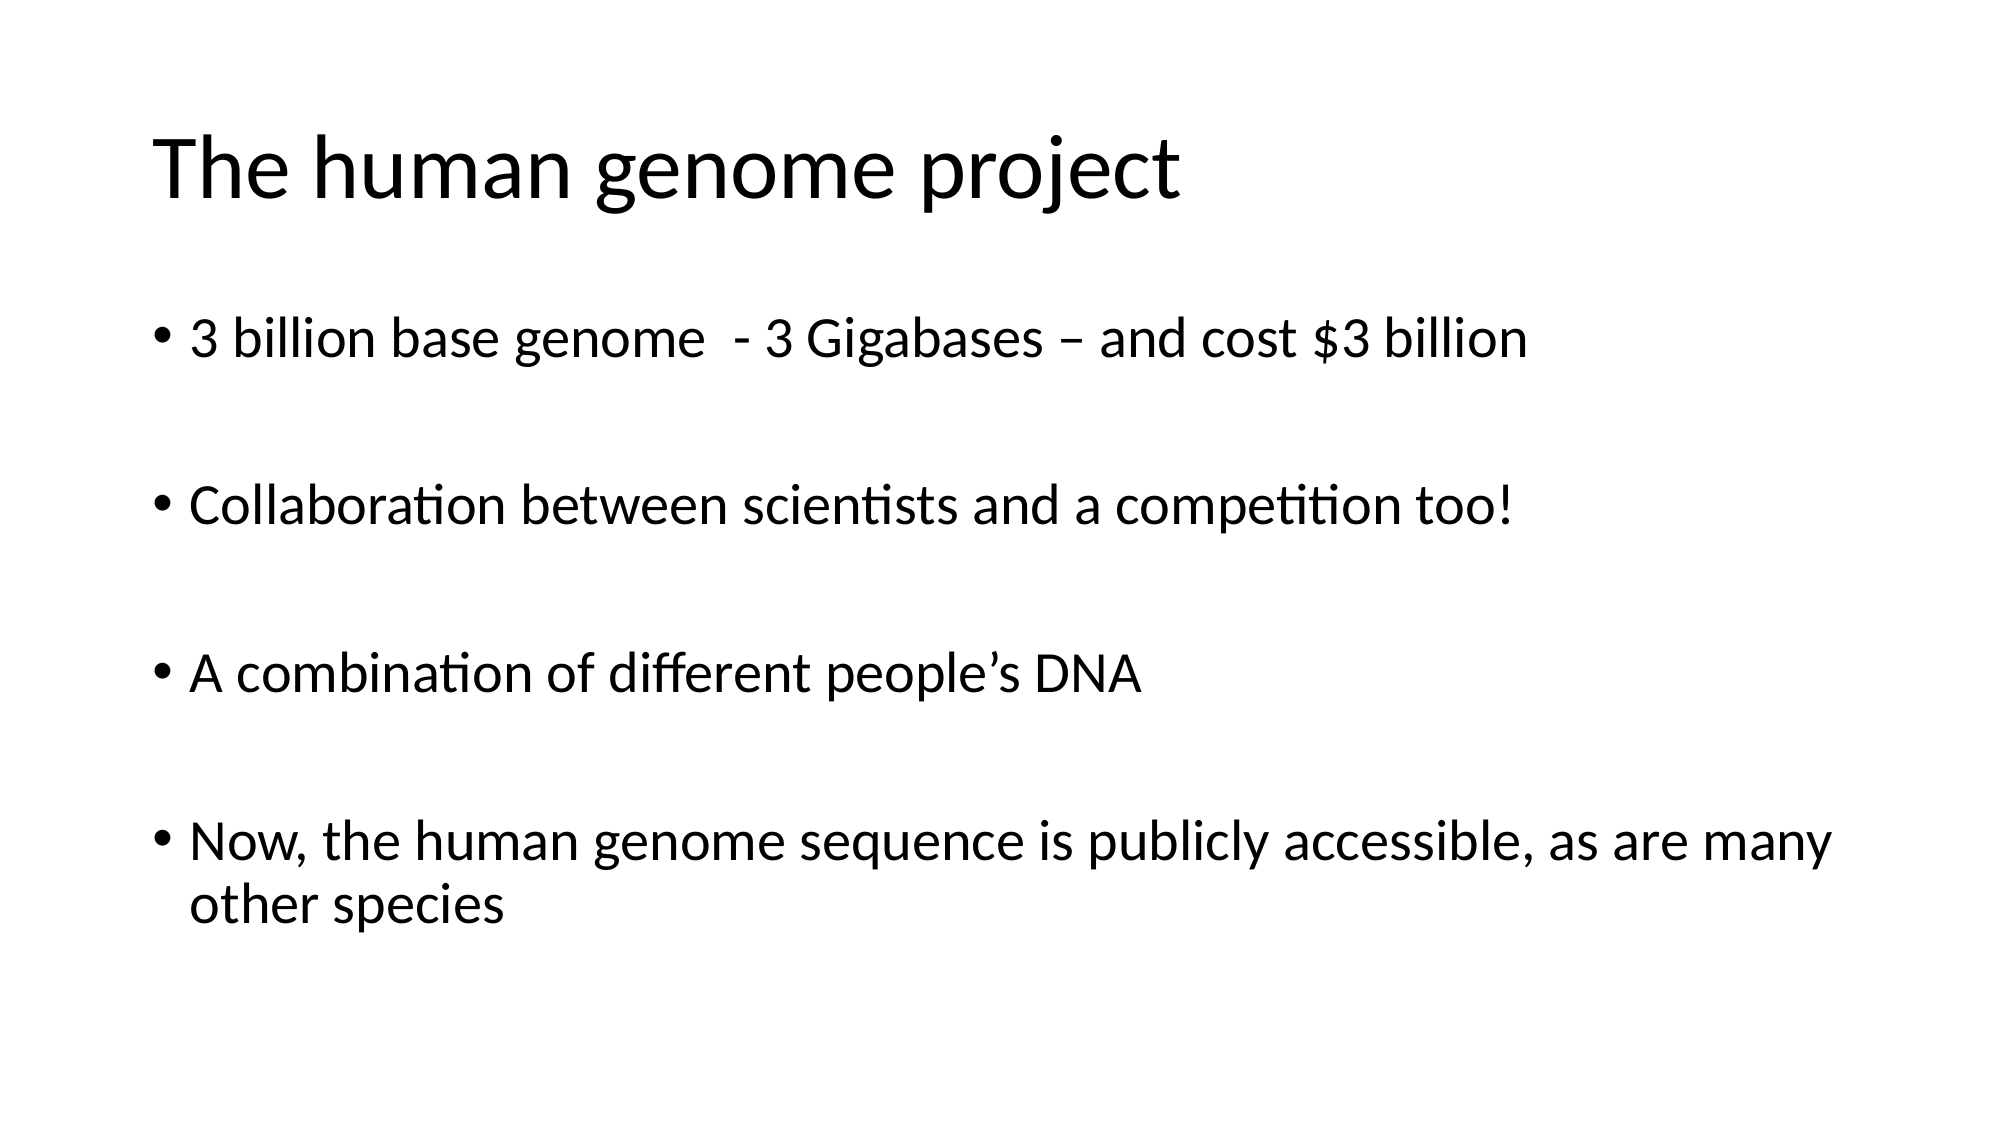

# The human genome project
3 billion base genome  - 3 Gigabases – and cost $3 billion

Collaboration between scientists and a competition too!

A combination of different people’s DNA

Now, the human genome sequence is publicly accessible, as are many other species